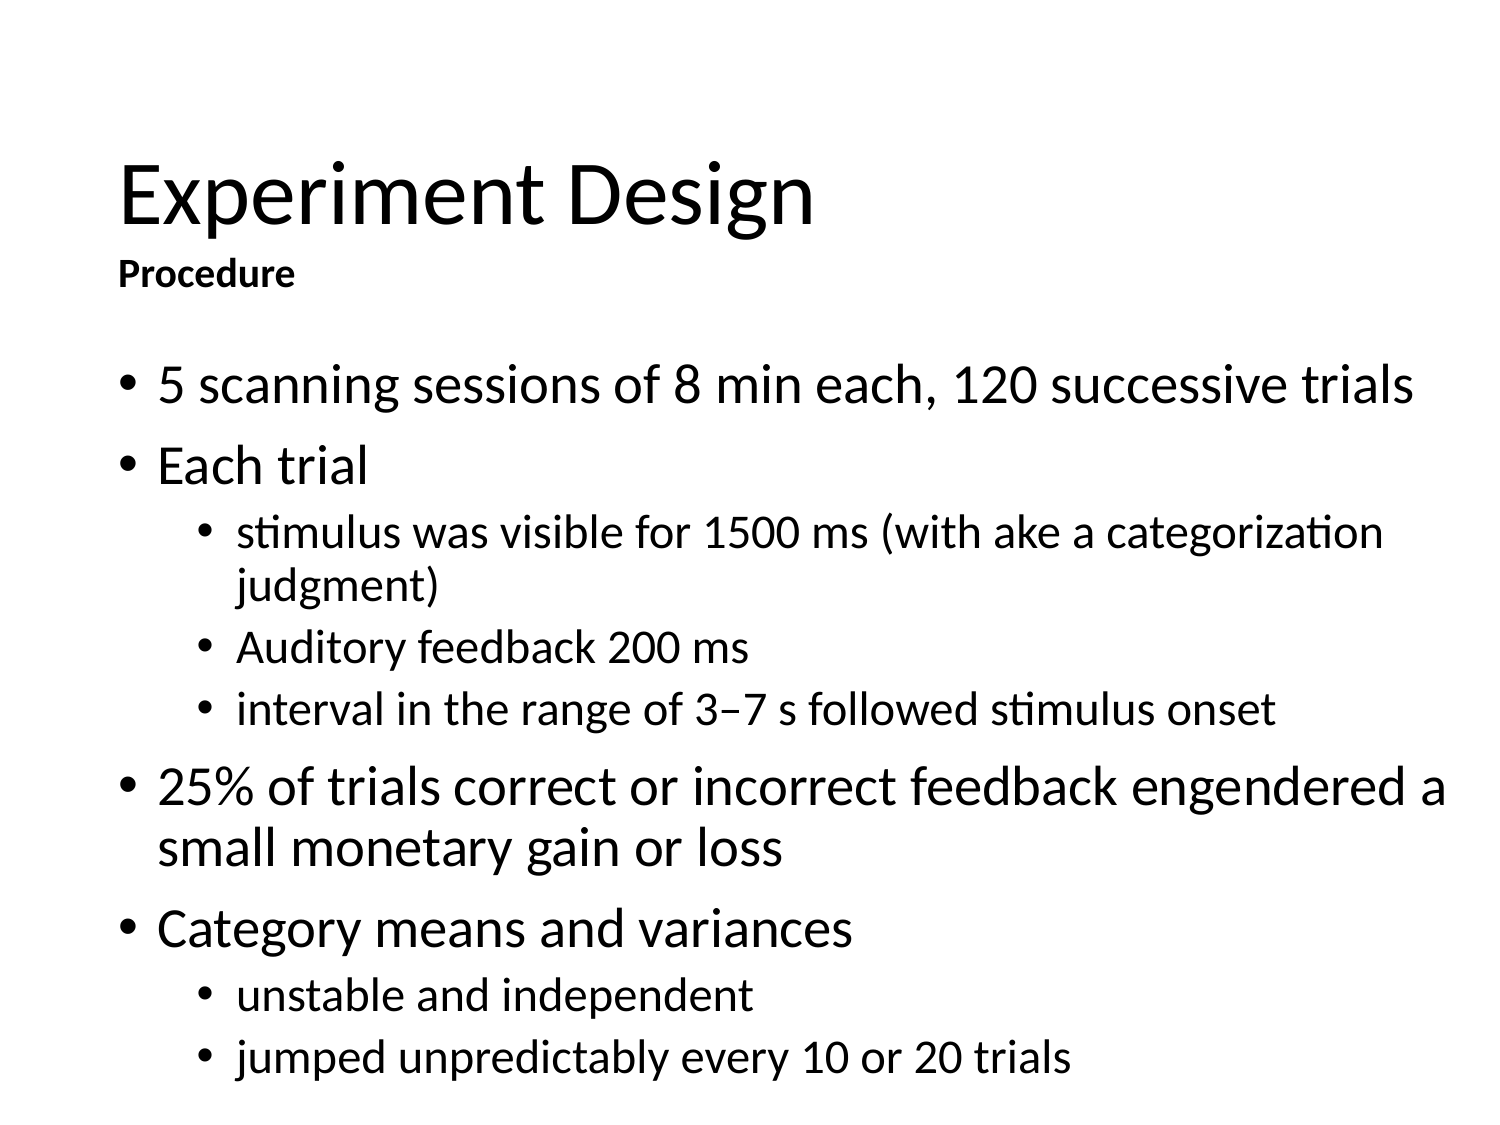

# Experiment Design
Procedure
5 scanning sessions of 8 min each, 120 successive trials
Each trial
stimulus was visible for 1500 ms (with ake a categorization judgment)
Auditory feedback 200 ms
interval in the range of 3–7 s followed stimulus onset
25% of trials correct or incorrect feedback engendered a small monetary gain or loss
Category means and variances
unstable and independent
jumped unpredictably every 10 or 20 trials